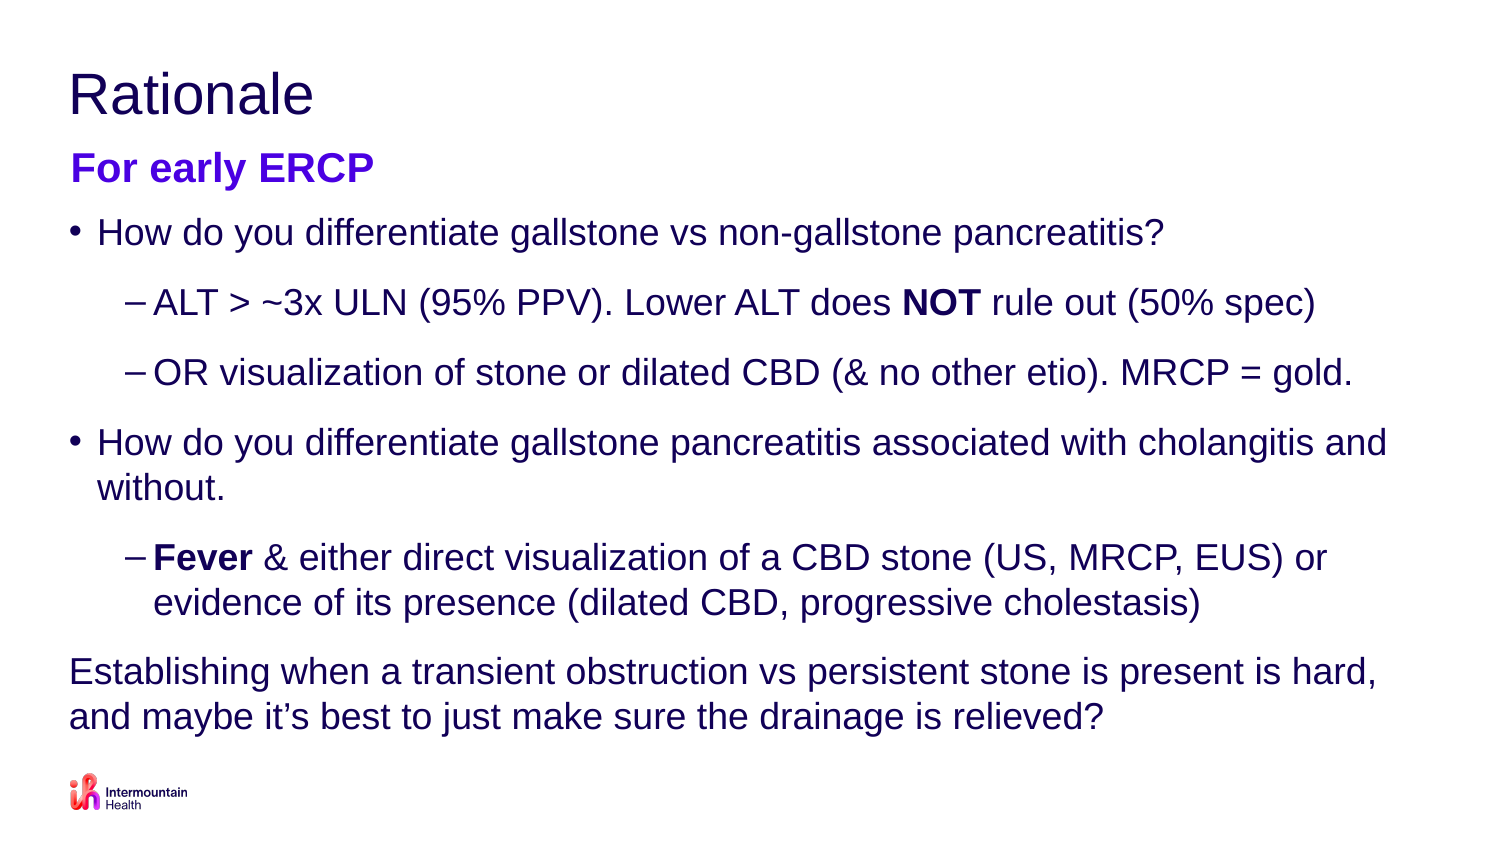

# Rationale
For early ERCP
How do you differentiate gallstone vs non-gallstone pancreatitis?
ALT > ~3x ULN (95% PPV). Lower ALT does NOT rule out (50% spec)
OR visualization of stone or dilated CBD (& no other etio). MRCP = gold.
How do you differentiate gallstone pancreatitis associated with cholangitis and without.
Fever & either direct visualization of a CBD stone (US, MRCP, EUS) or evidence of its presence (dilated CBD, progressive cholestasis)
Establishing when a transient obstruction vs persistent stone is present is hard, and maybe it’s best to just make sure the drainage is relieved?

12/2/25